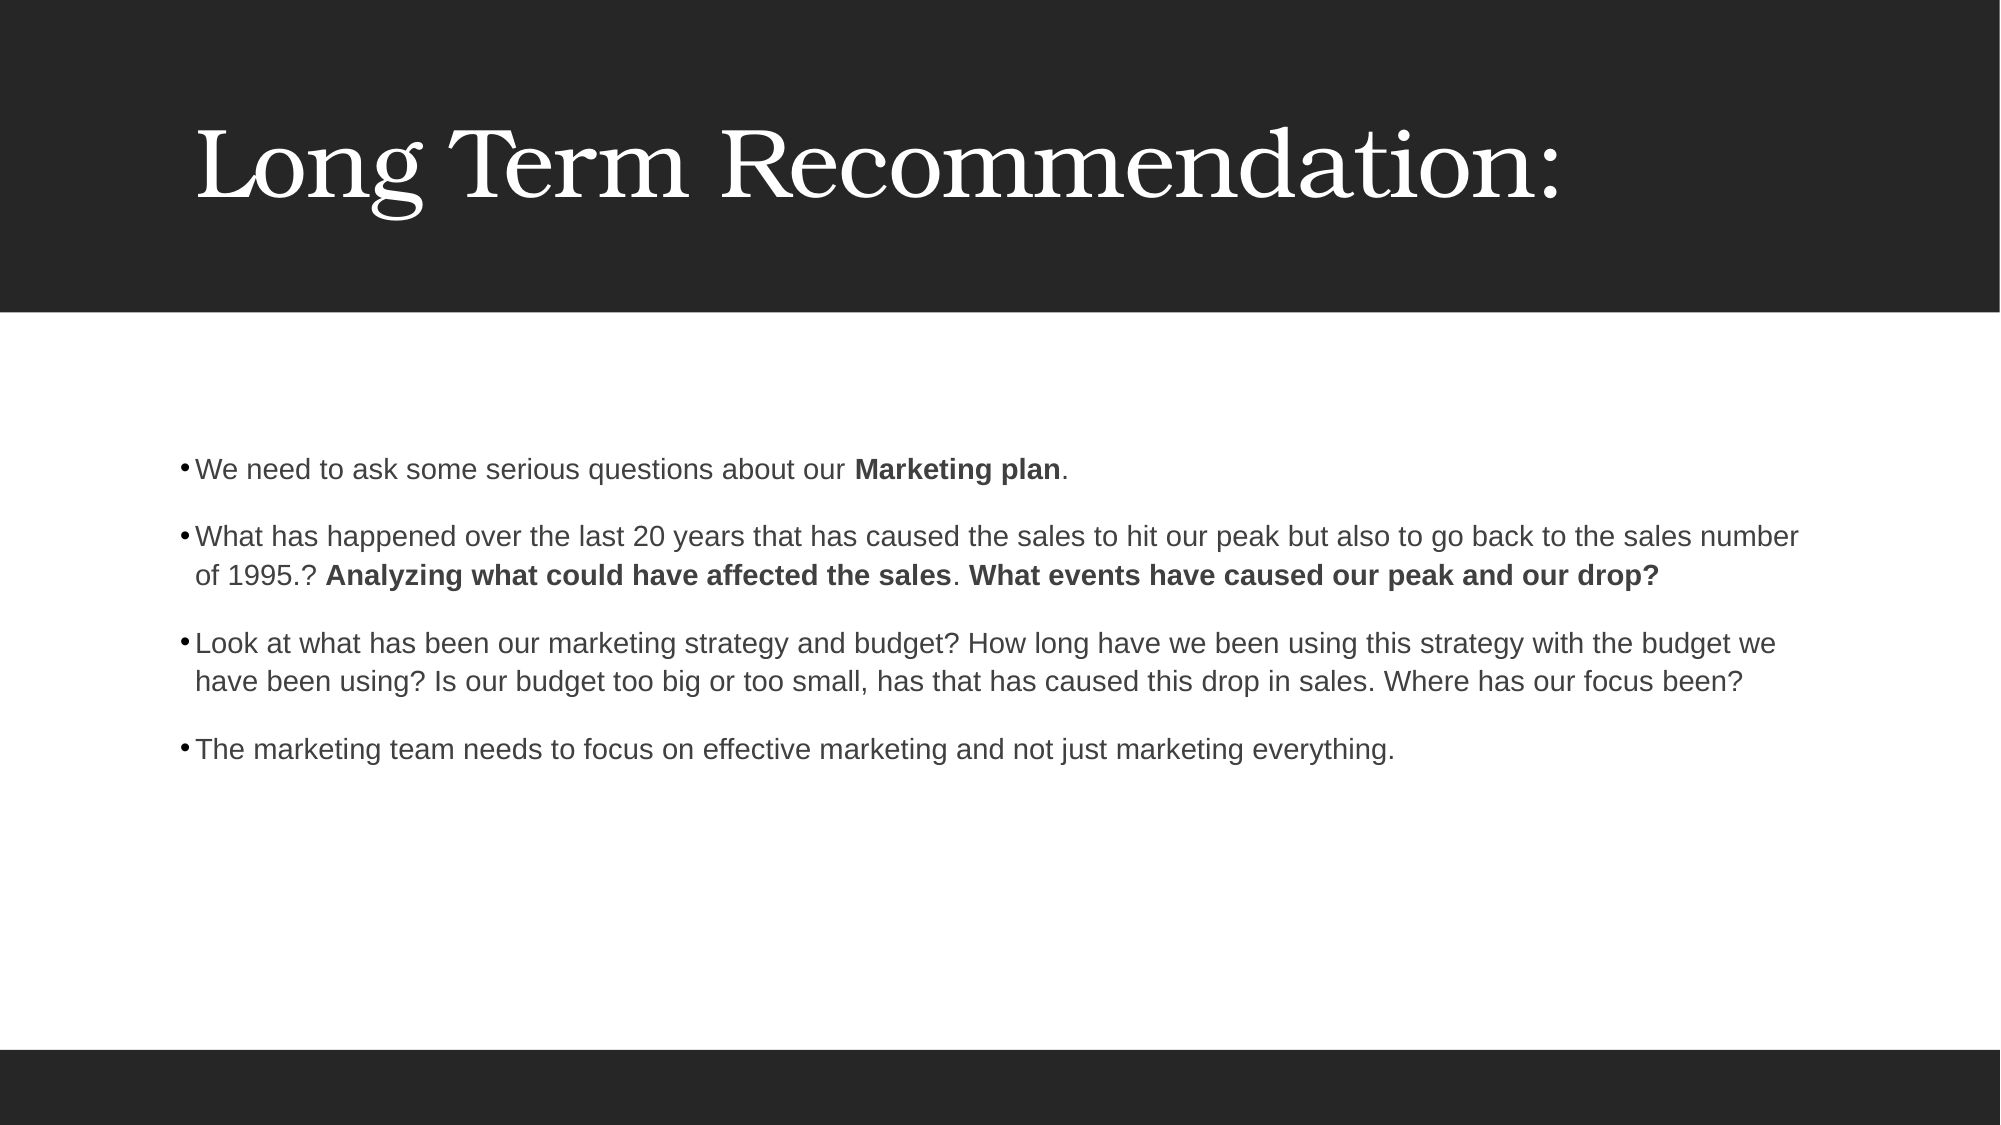

# Long Term Recommendation:
We need to ask some serious questions about our Marketing plan.
What has happened over the last 20 years that has caused the sales to hit our peak but also to go back to the sales number of 1995.? Analyzing what could have affected the sales. What events have caused our peak and our drop?
Look at what has been our marketing strategy and budget? How long have we been using this strategy with the budget we have been using? Is our budget too big or too small, has that has caused this drop in sales. Where has our focus been?
The marketing team needs to focus on effective marketing and not just marketing everything.